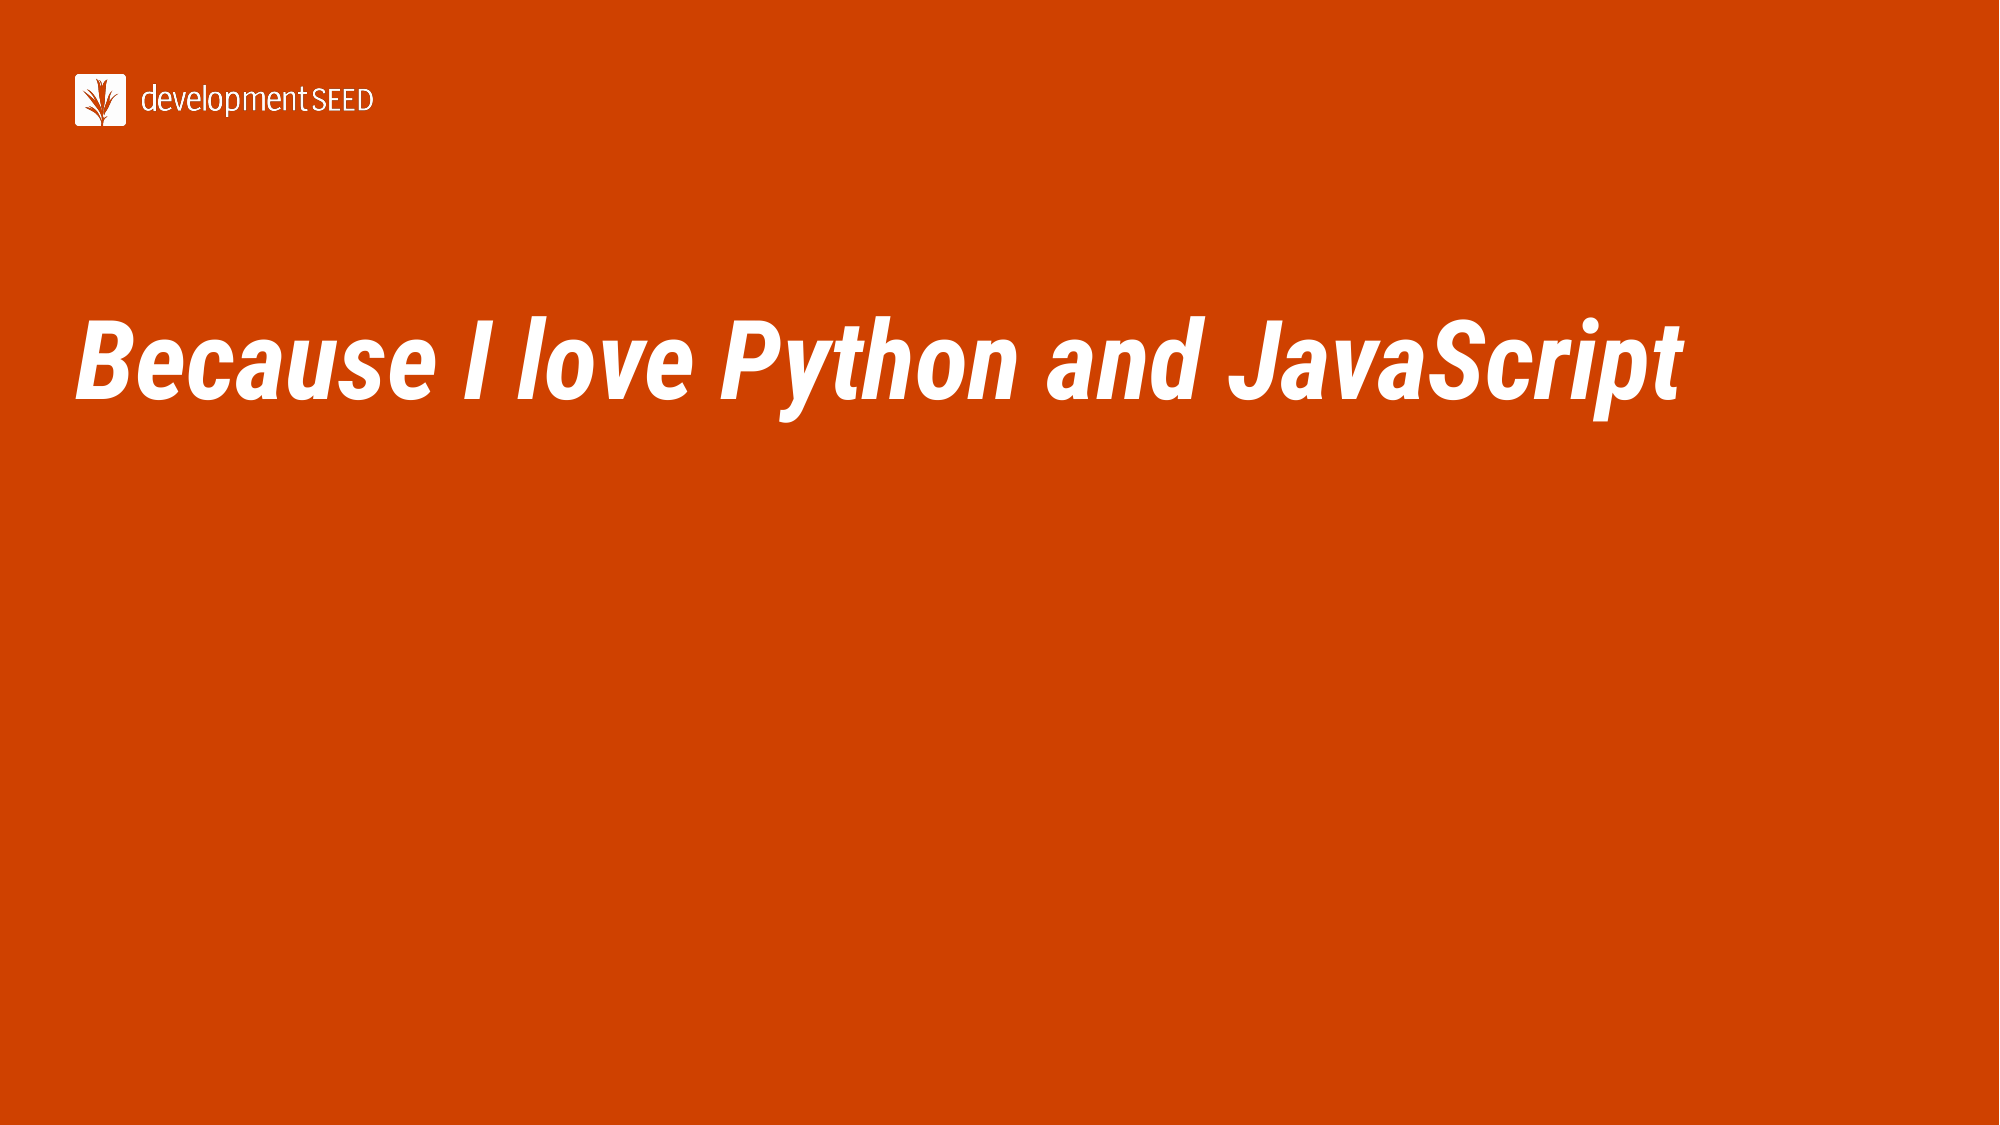

# Because I love Python and JavaScript